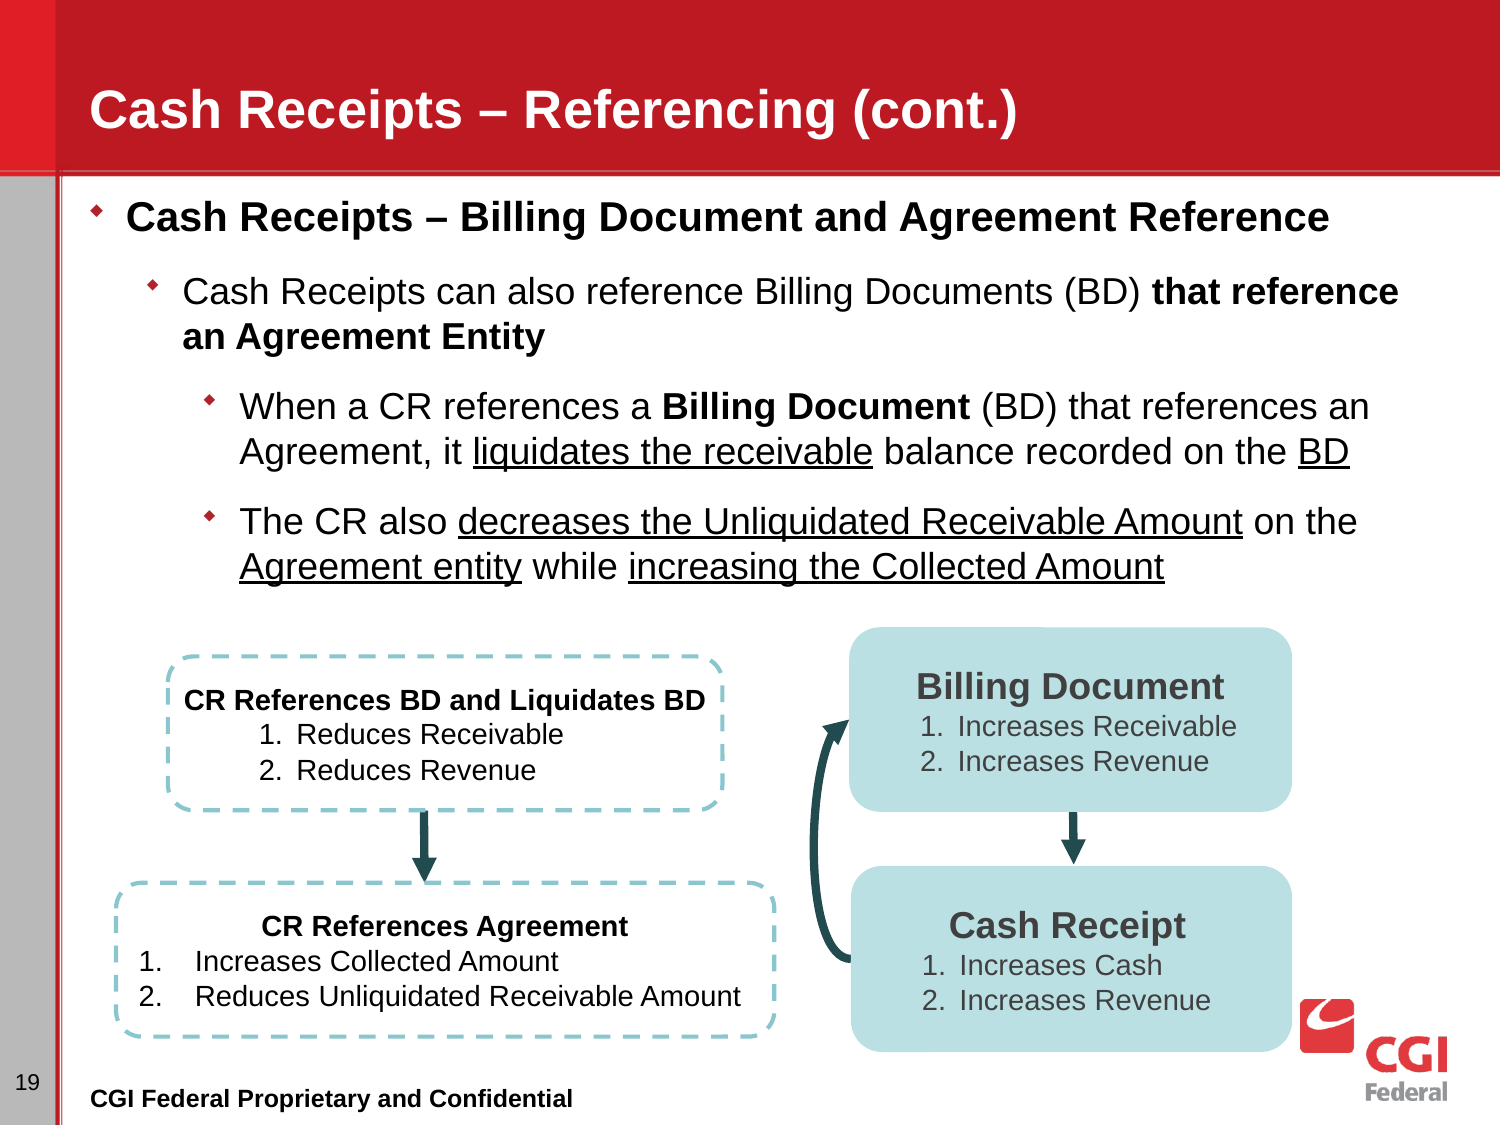

# Cash Receipts – Referencing (cont.)
Cash Receipts – Billing Document and Agreement Reference

Cash Receipts can also reference Billing Documents (BD) that reference an Agreement Entity
When a CR references a Billing Document (BD) that references an Agreement, it liquidates the receivable balance recorded on the BD
The CR also decreases the Unliquidated Receivable Amount on the Agreement entity while increasing the Collected Amount
Billing Document
Increases Receivable
Increases Revenue
CR References BD and Liquidates BD
Reduces Receivable
Reduces Revenue
Cash Receipt
Increases Cash
Increases Revenue
CR References Agreement
Increases Collected Amount
Reduces Unliquidated Receivable Amount
19
CGI Federal Proprietary and Confidential